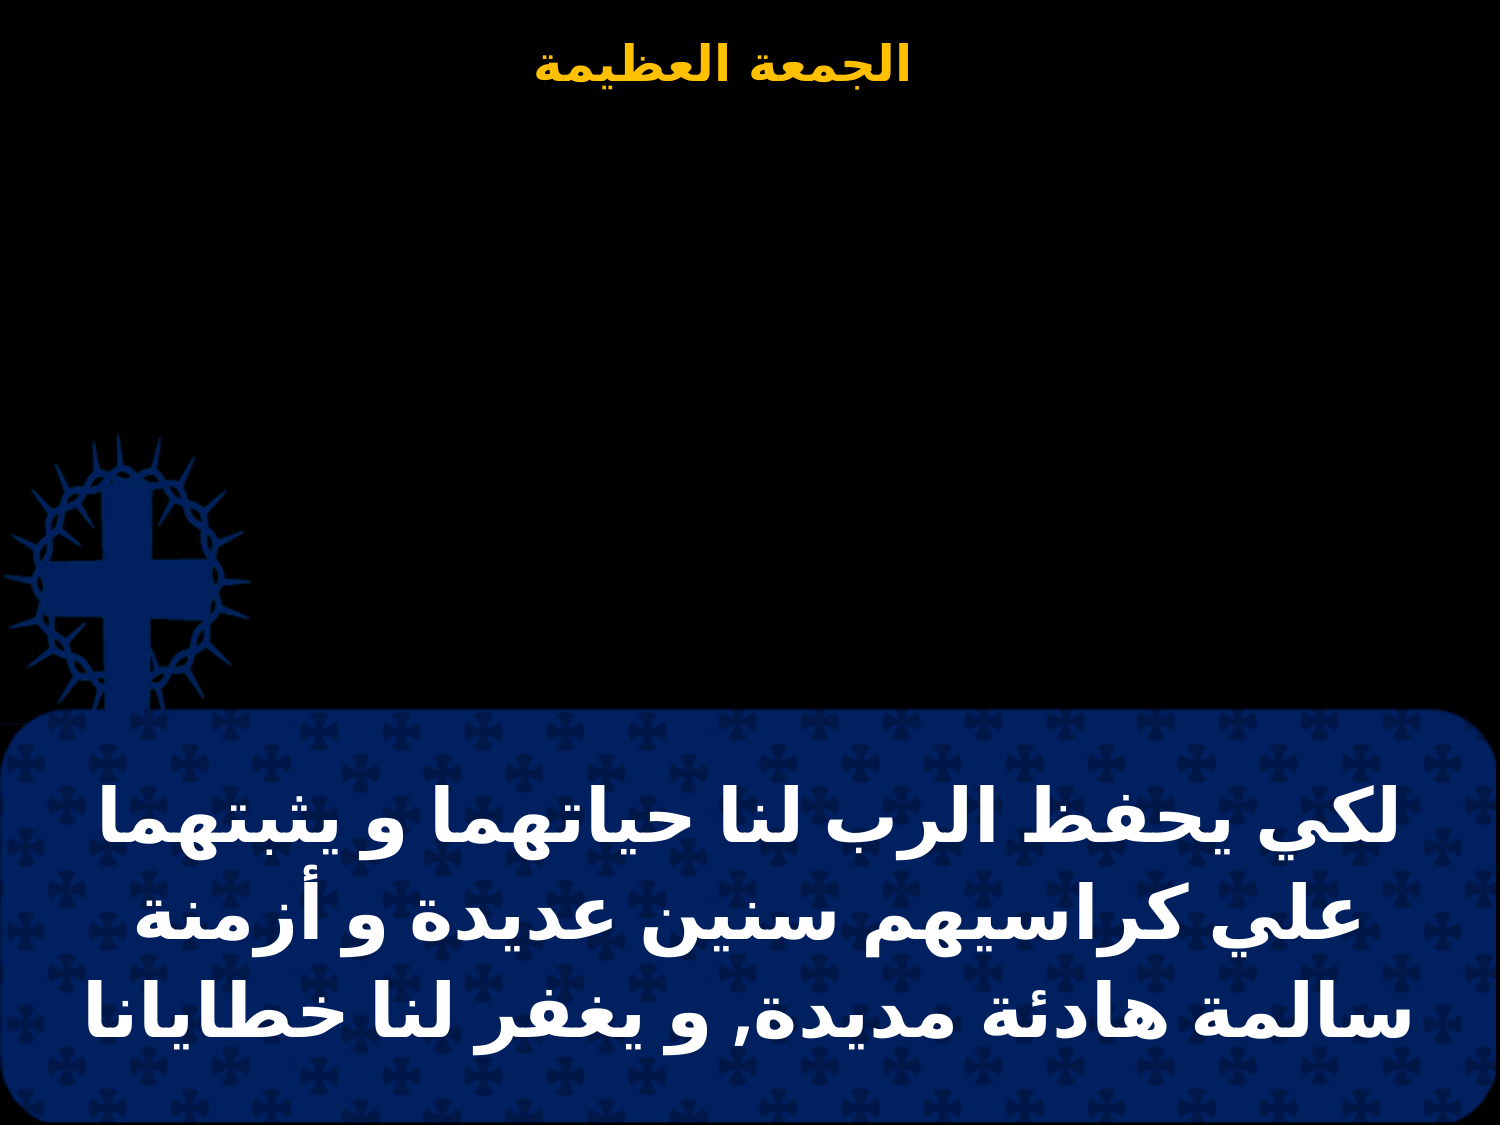

| لكي يحفظ الرب لنا حياتهما و يثبتهما علي كراسيهم سنين عديدة و أزمنة سالمة هادئة مديدة, و يغفر لنا خطايانا |
| --- |